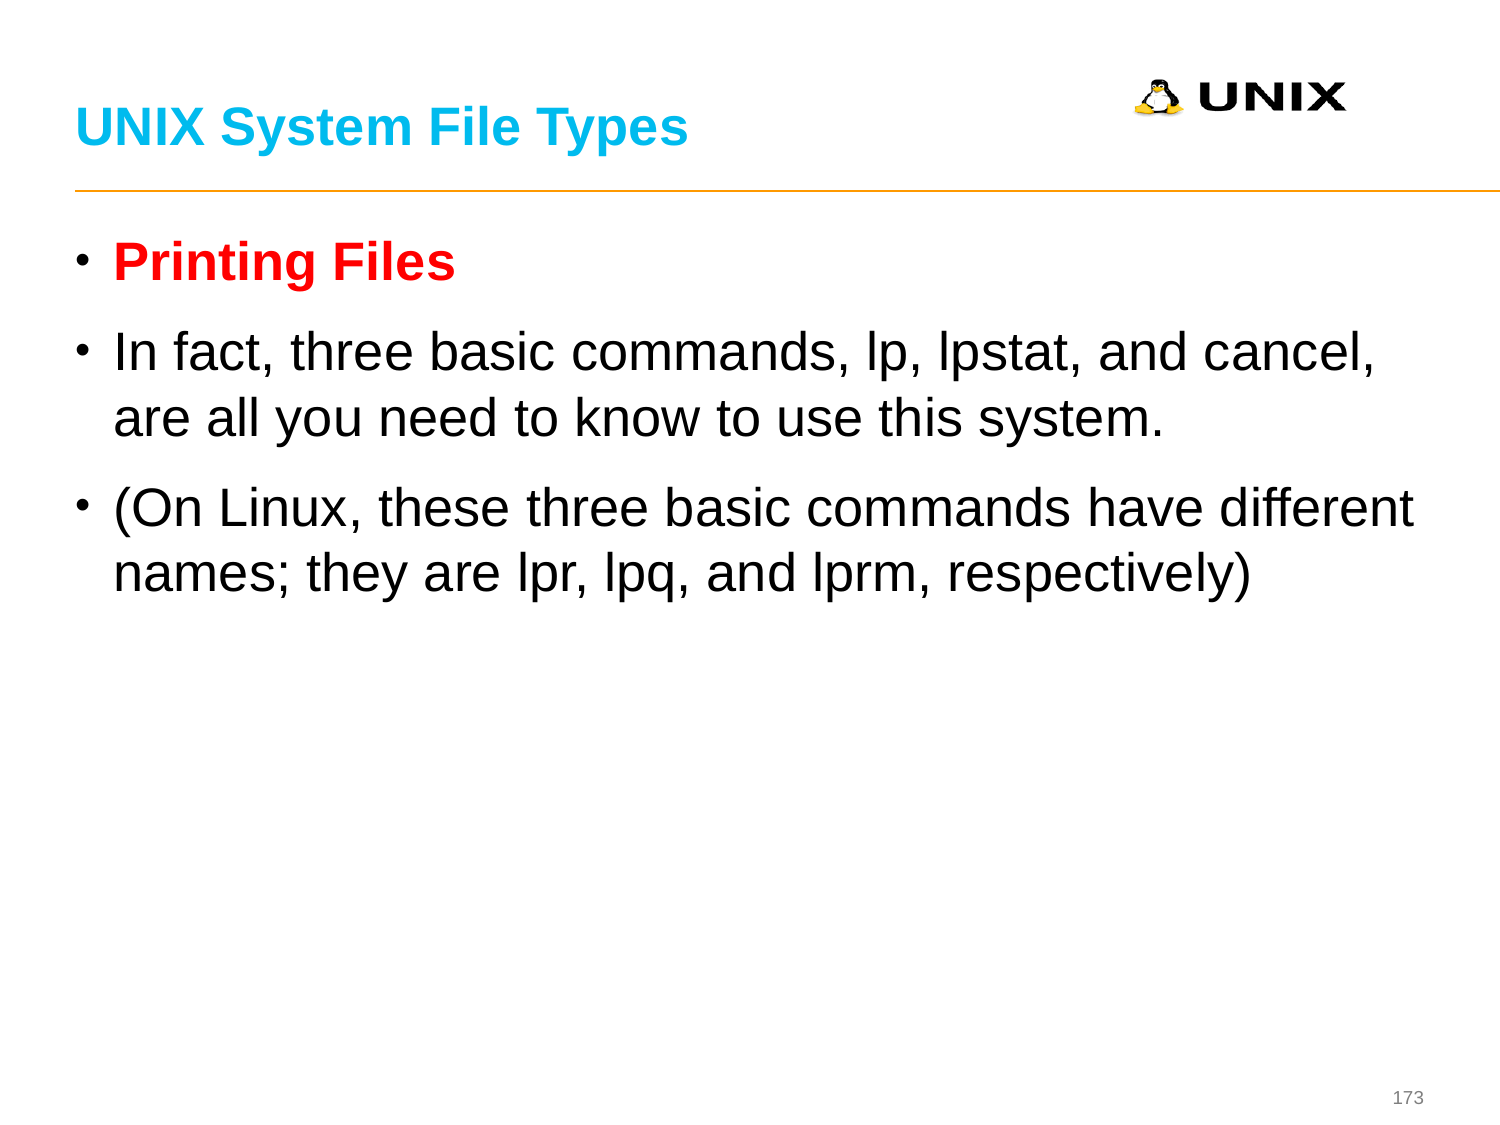

# UNIX System File Types
Printing Files
In fact, three basic commands, lp, lpstat, and cancel, are all you need to know to use this system.
(On Linux, these three basic commands have different names; they are lpr, lpq, and lprm, respectively)